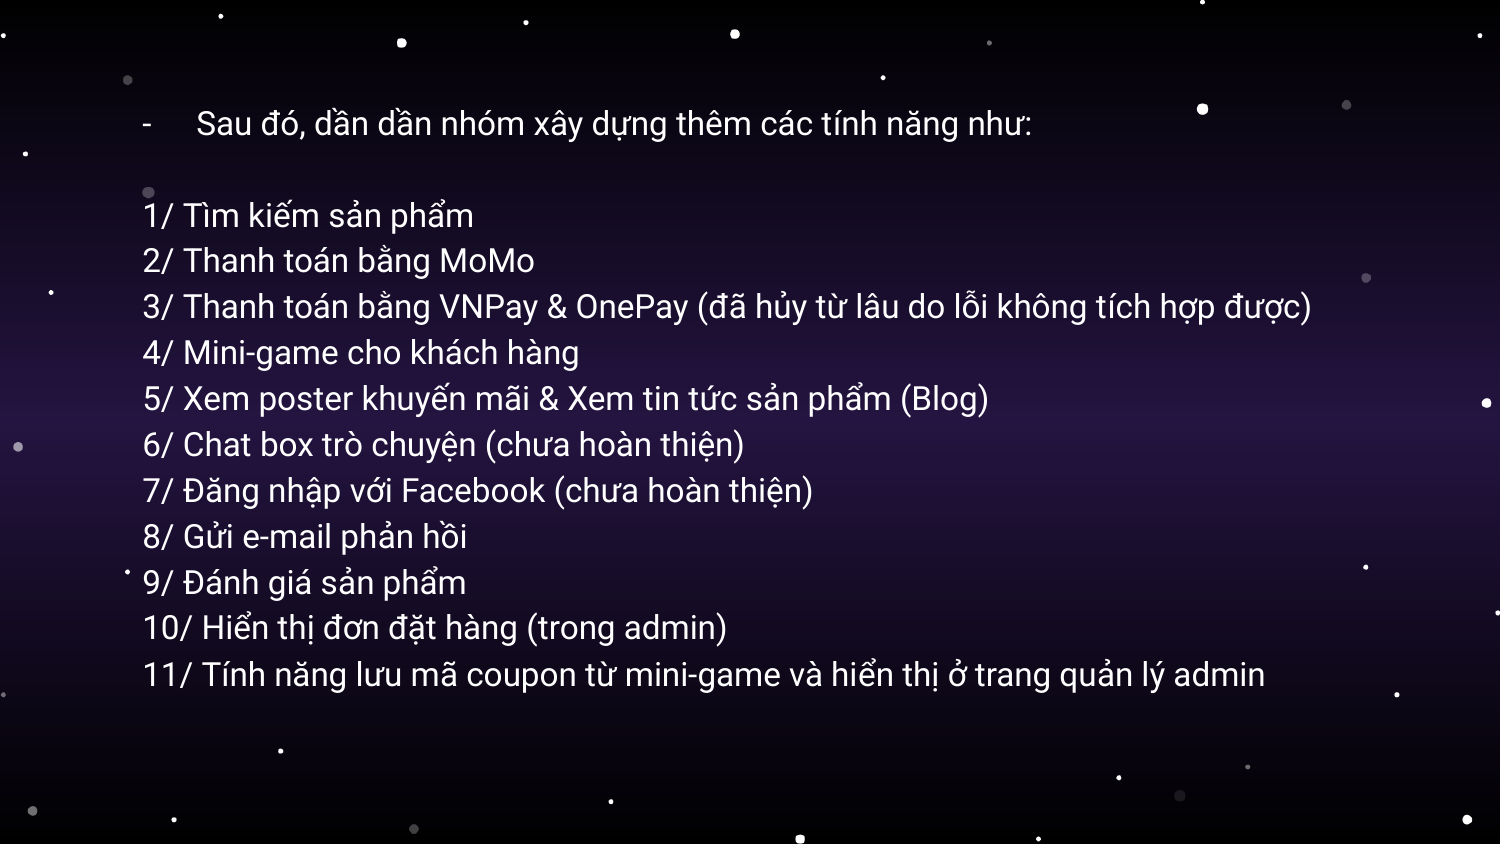

-	Sau đó, dần dần nhóm xây dựng thêm các tính năng như:

1/ Tìm kiếm sản phẩm
2/ Thanh toán bằng MoMo
3/ Thanh toán bằng VNPay & OnePay (đã hủy từ lâu do lỗi không tích hợp được)
4/ Mini-game cho khách hàng
5/ Xem poster khuyến mãi & Xem tin tức sản phẩm (Blog)
6/ Chat box trò chuyện (chưa hoàn thiện)
7/ Đăng nhập với Facebook (chưa hoàn thiện)
8/ Gửi e-mail phản hồi
9/ Đánh giá sản phẩm
10/ Hiển thị đơn đặt hàng (trong admin)
11/ Tính năng lưu mã coupon từ mini-game và hiển thị ở trang quản lý admin